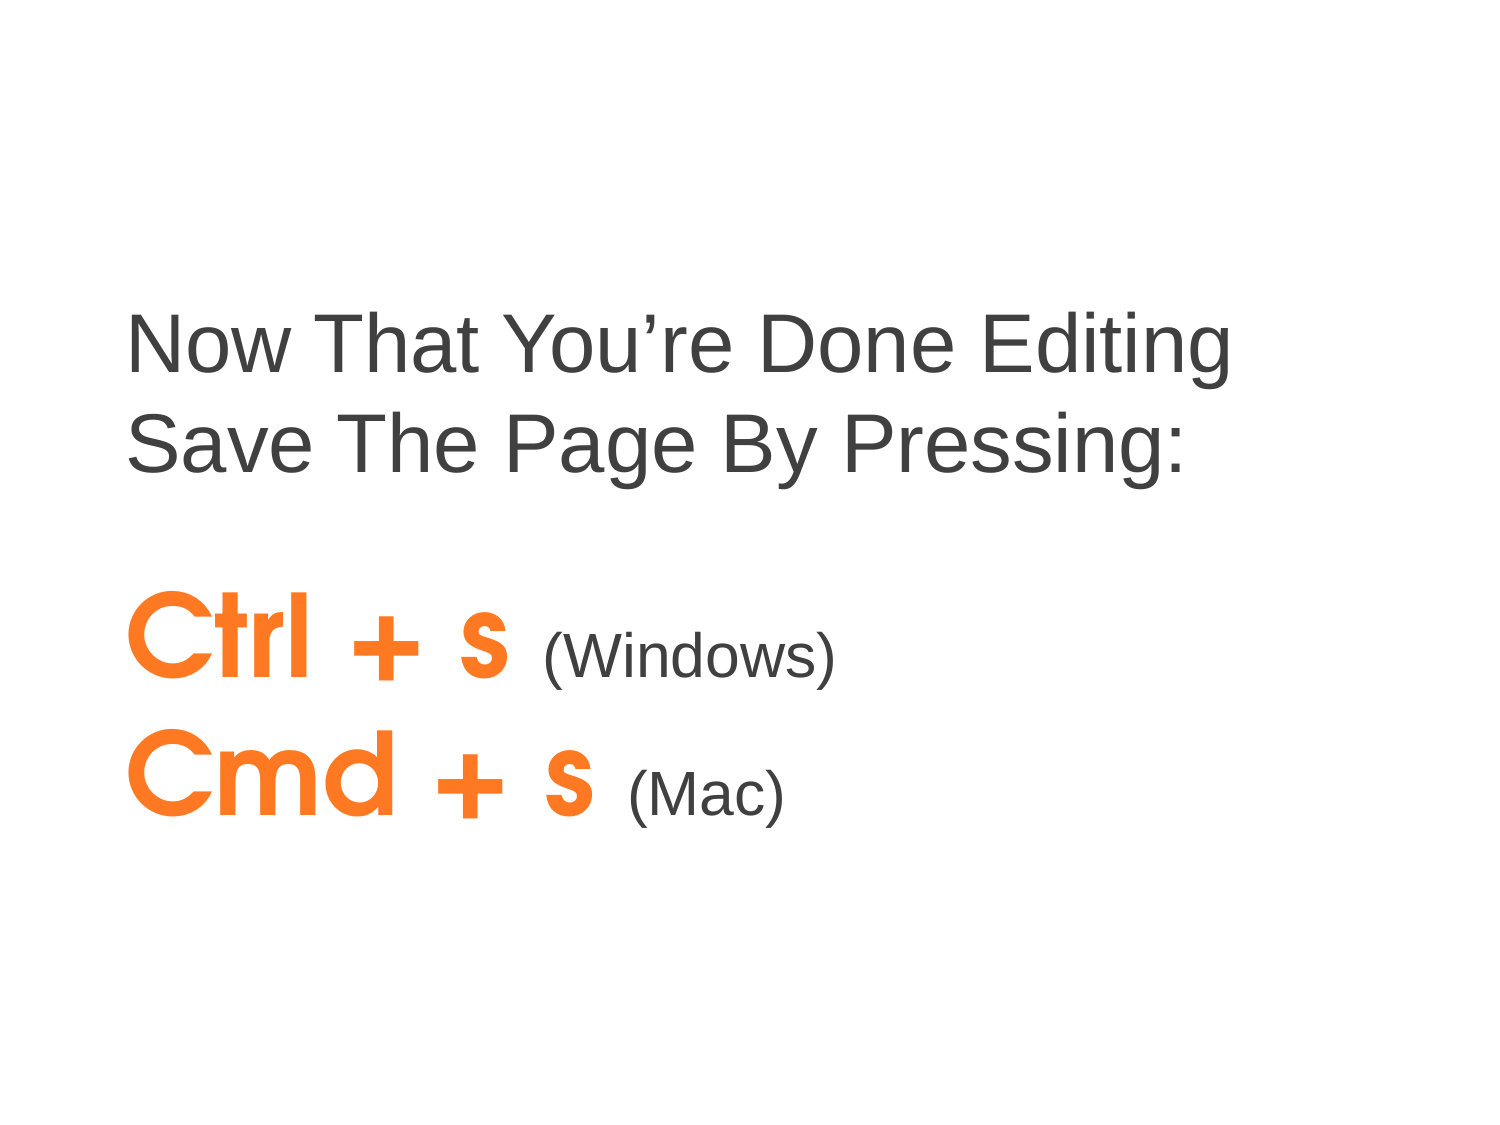

Now That You’re Done Editing
Save The Page By Pressing:
# Ctrl + s (Windows) Cmd + s (Mac)